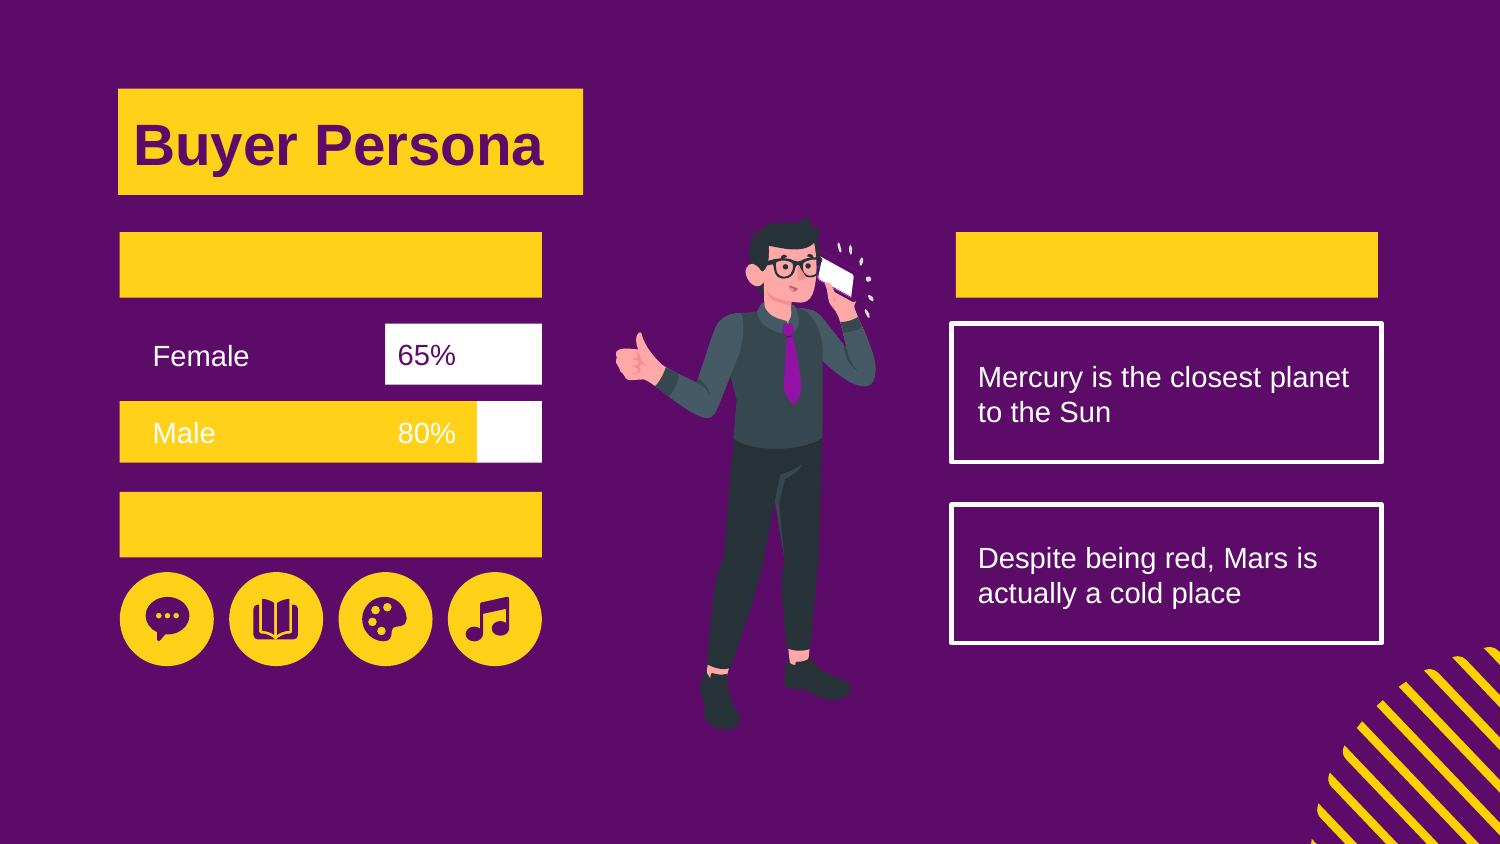

# Buyer Persona

Product Experience
Gender
Mercury is the closest planet to the Sun

Female
65%

Male
80%
Interests
Despite being red, Mars is actually a cold place